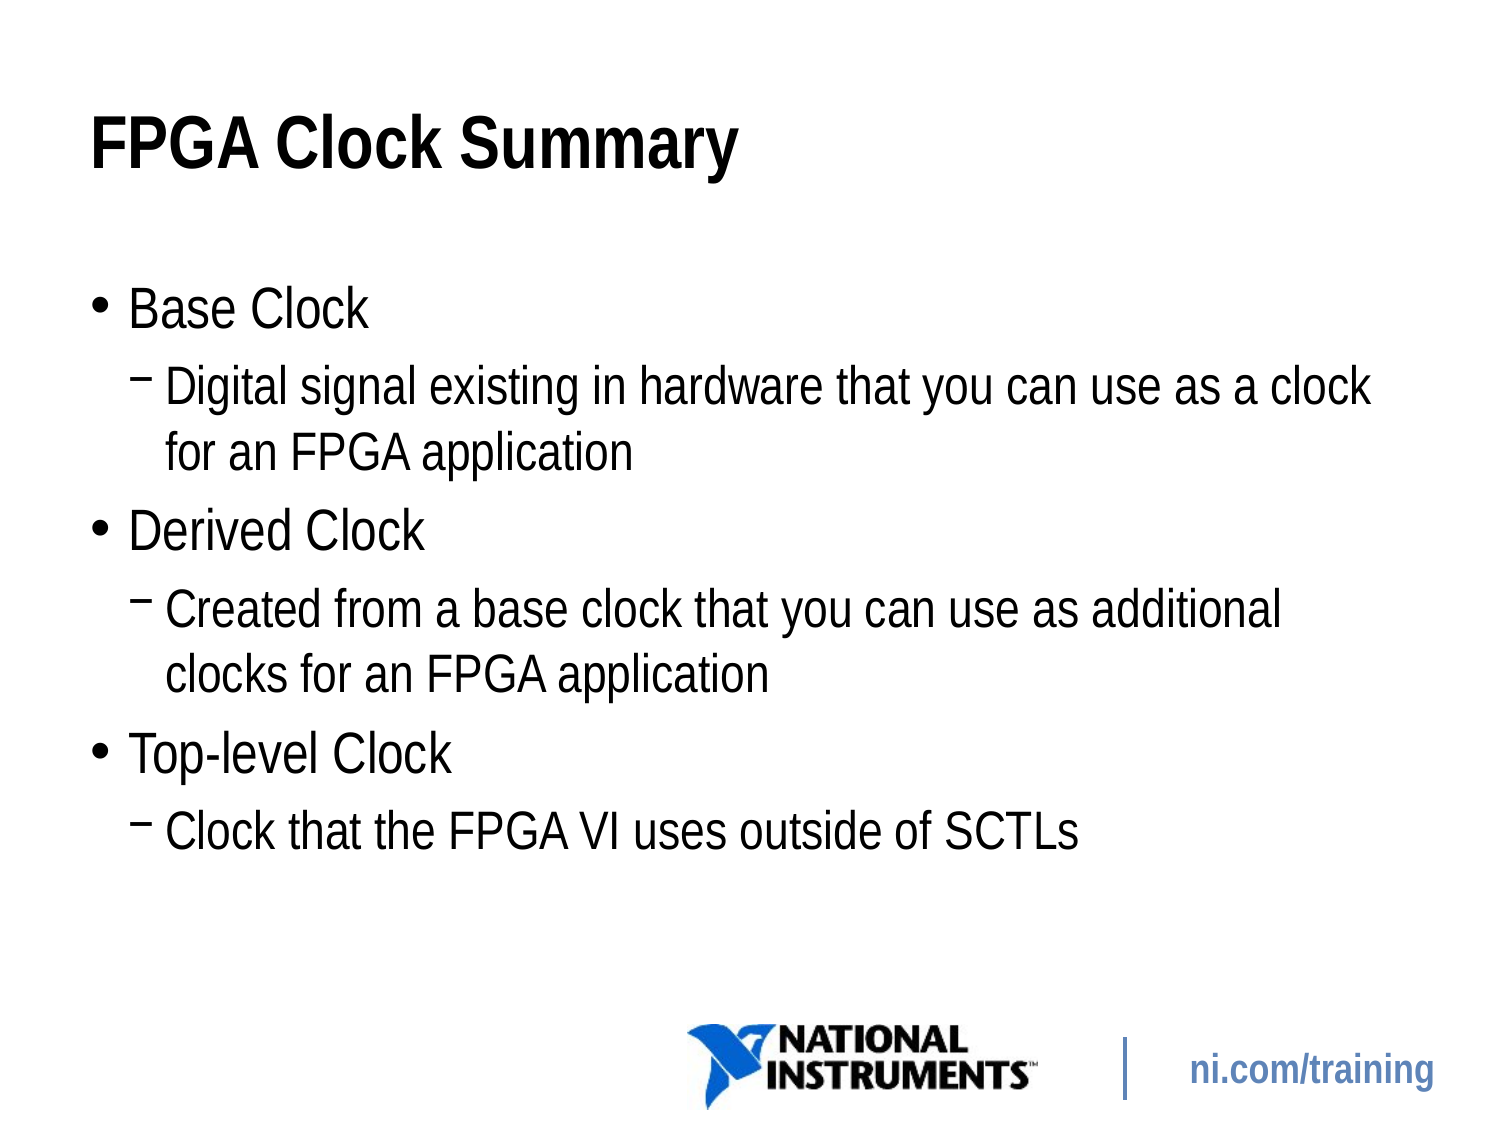

# FPGA Clock Summary
Base Clock
Digital signal existing in hardware that you can use as a clock for an FPGA application
Derived Clock
Created from a base clock that you can use as additional clocks for an FPGA application
Top-level Clock
Clock that the FPGA VI uses outside of SCTLs